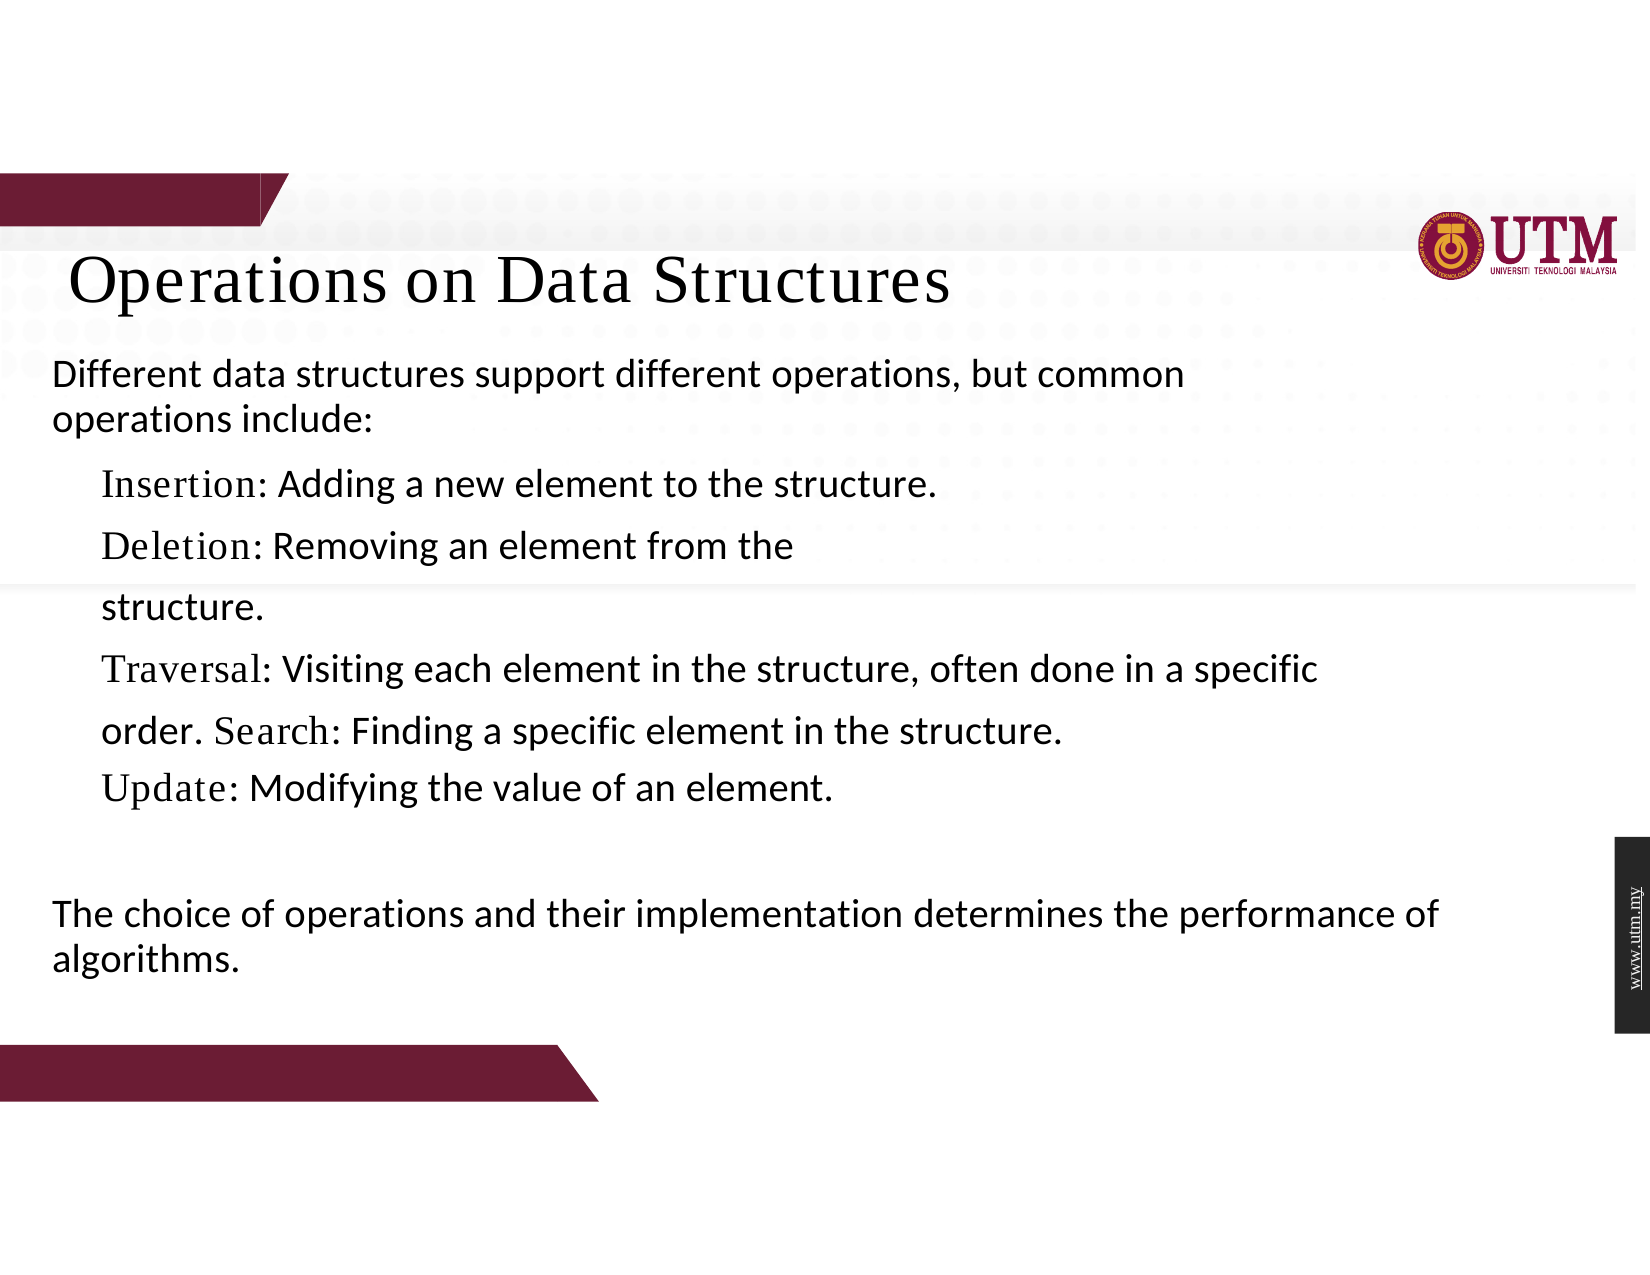

# Operations on Data Structures
Different data structures support different operations, but common operations include:
Insertion: Adding a new element to the structure. Deletion: Removing an element from the structure.
Traversal: Visiting each element in the structure, often done in a specific order. Search: Finding a specific element in the structure.
Update: Modifying the value of an element.

The choice of operations and their implementation determines the performance of algorithms.

www.utm.my